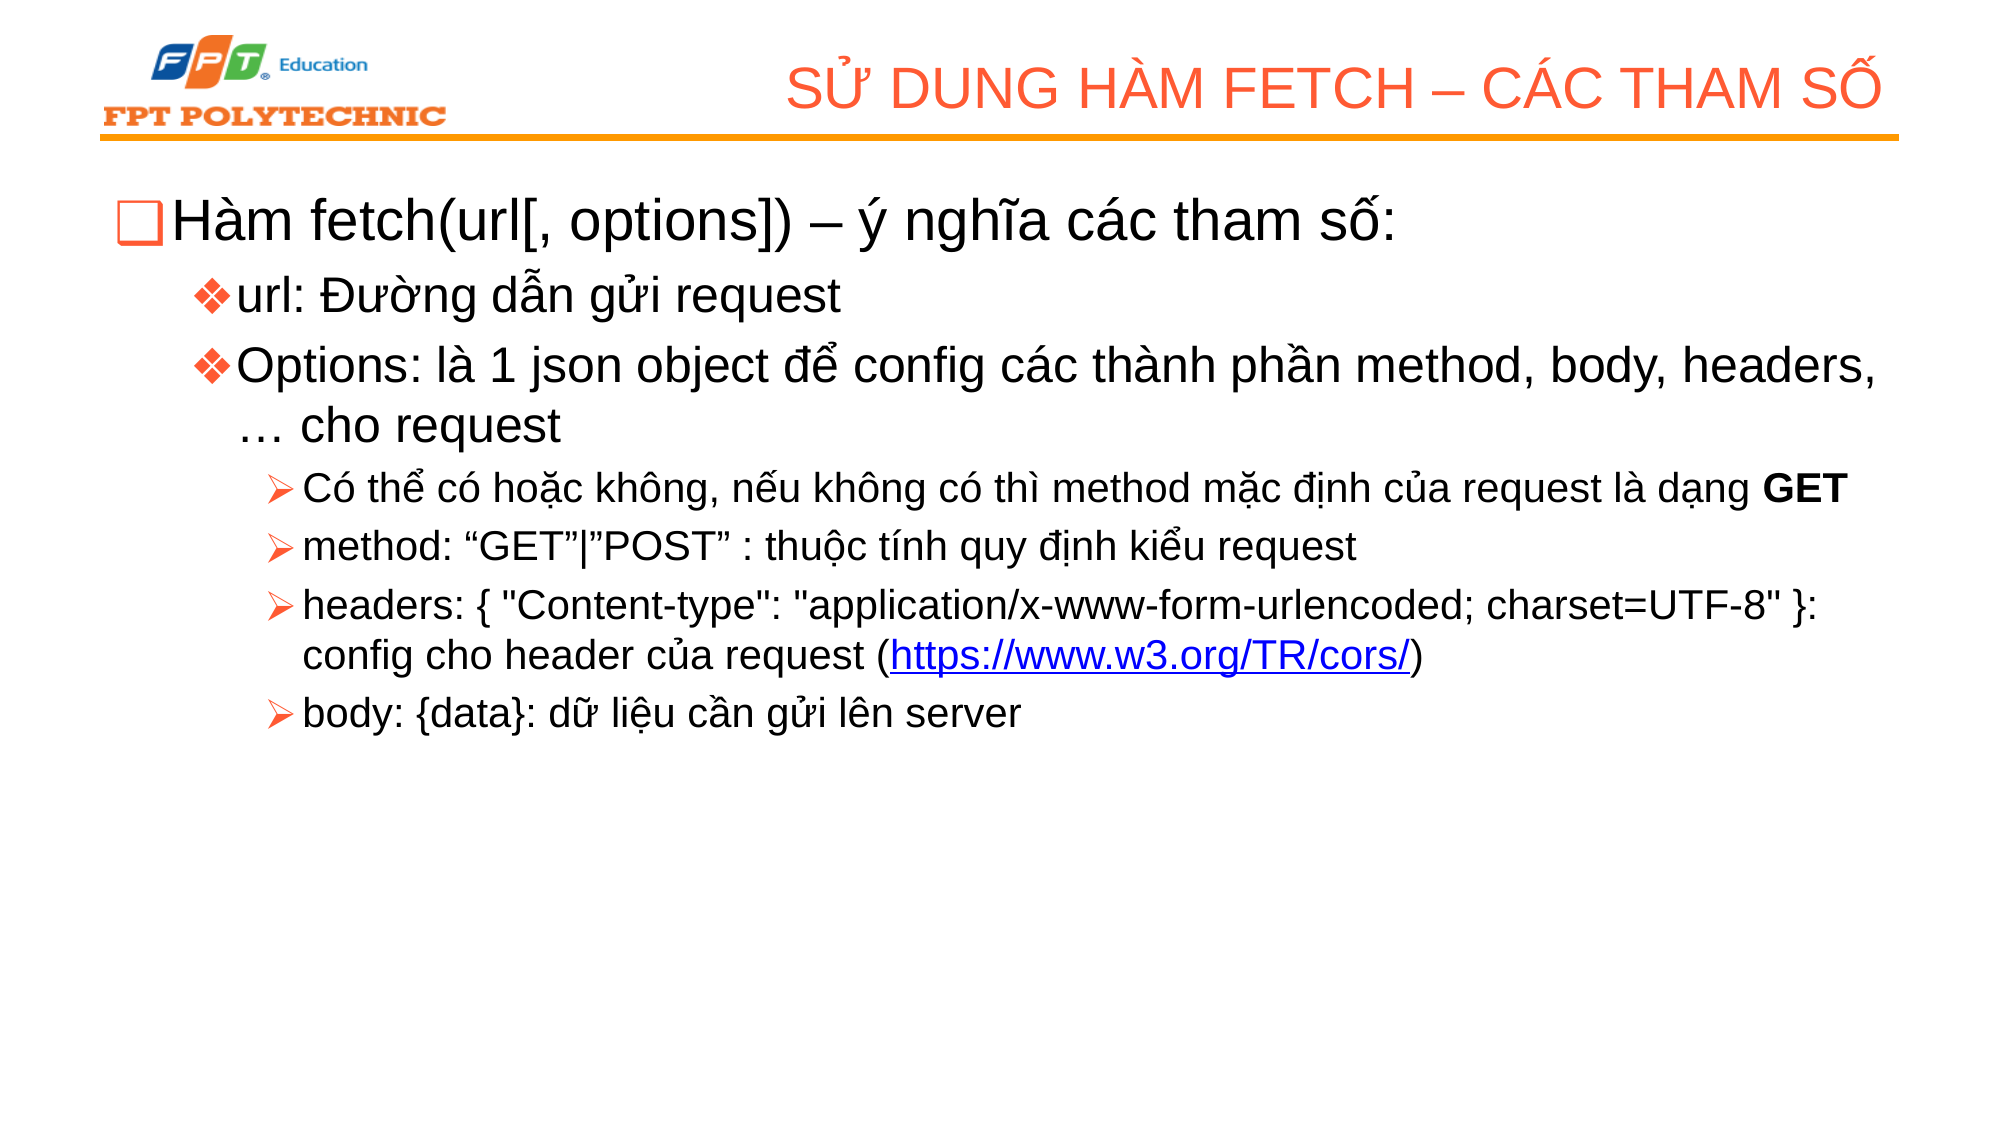

# Sử dung Hàm Fetch – các tham số
Hàm fetch(url[, options]) – ý nghĩa các tham số:
url: Đường dẫn gửi request
Options: là 1 json object để config các thành phần method, body, headers,… cho request
Có thể có hoặc không, nếu không có thì method mặc định của request là dạng GET
method: “GET”|”POST” : thuộc tính quy định kiểu request
headers: { "Content-type": "application/x-www-form-urlencoded; charset=UTF-8" }: config cho header của request (https://www.w3.org/TR/cors/)
body: {data}: dữ liệu cần gửi lên server